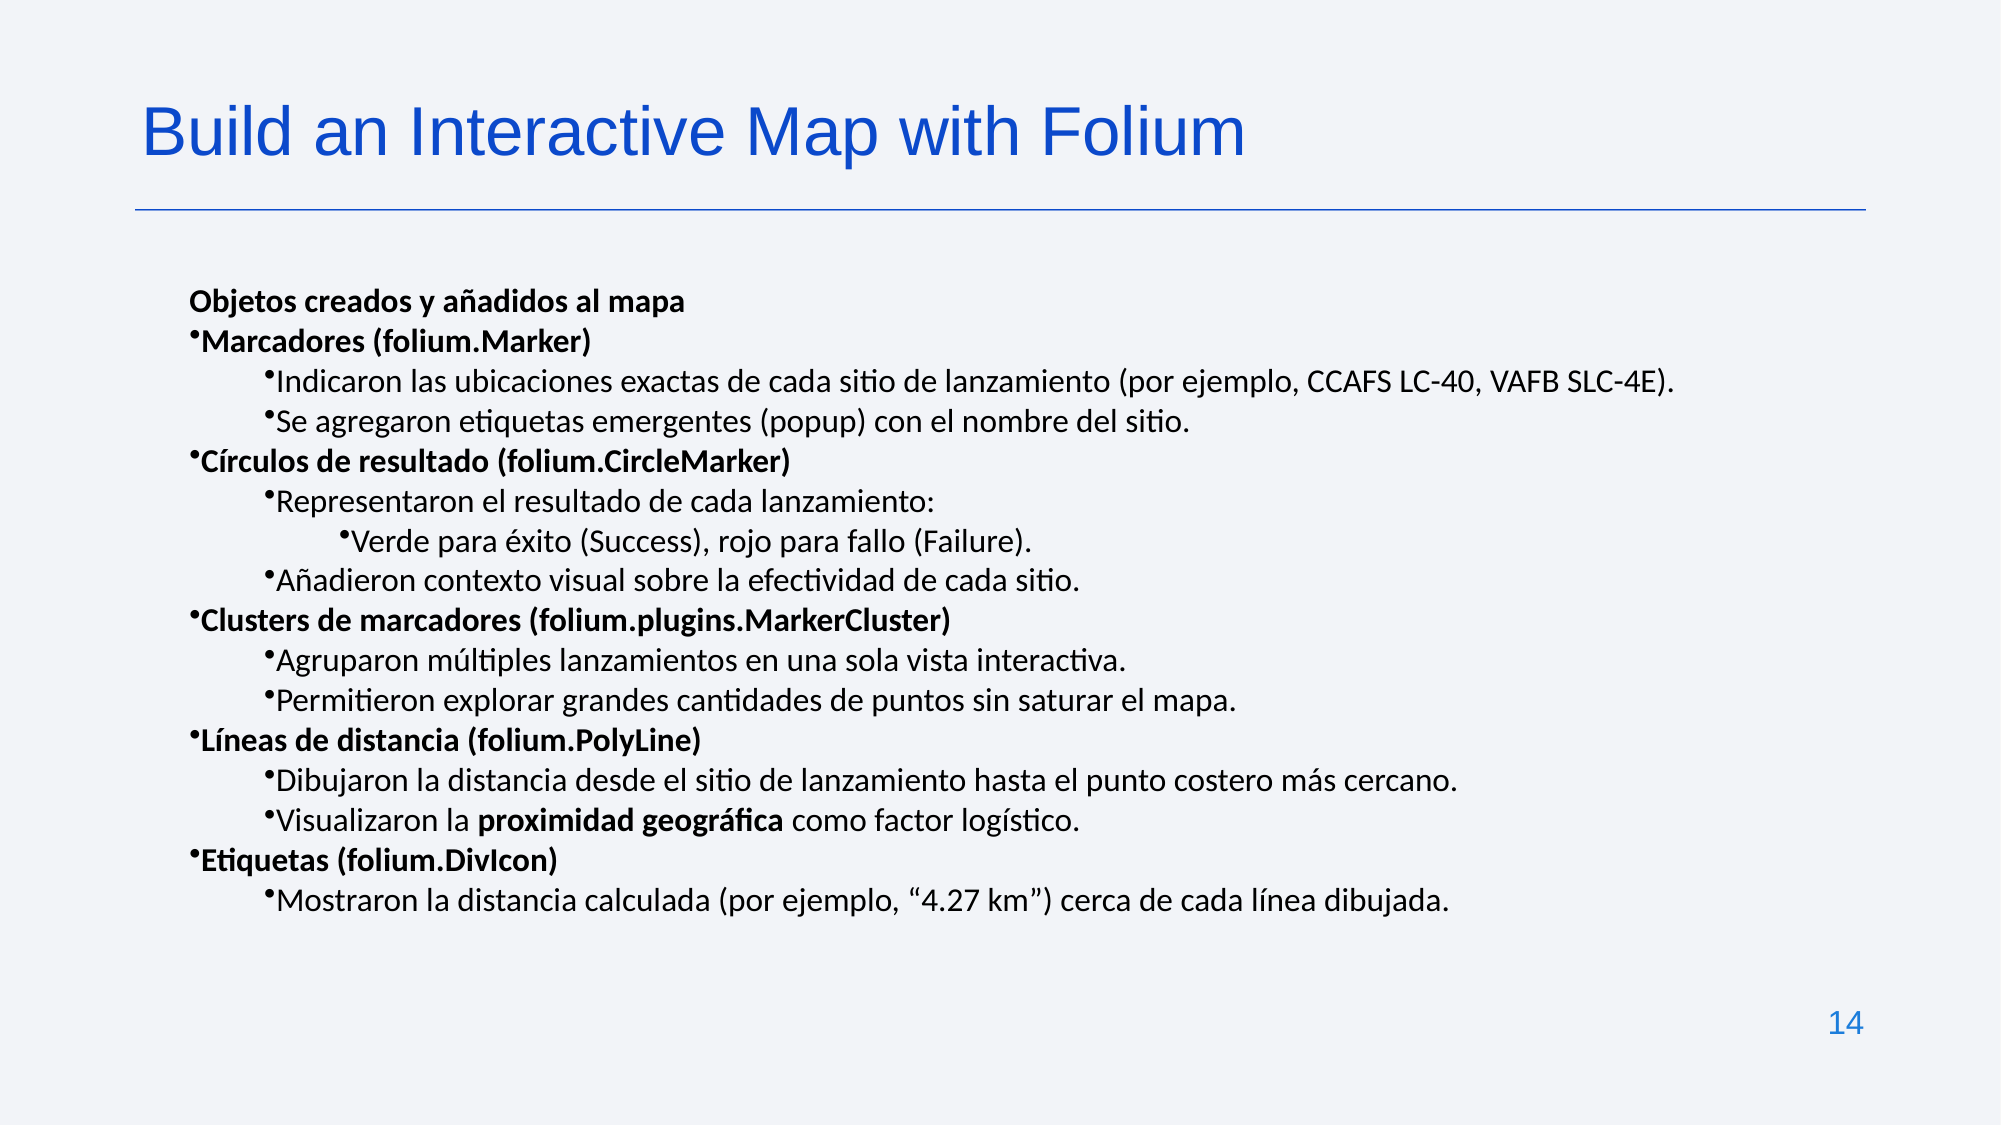

Build an Interactive Map with Folium
Objetos creados y añadidos al mapa
Marcadores (folium.Marker)
Indicaron las ubicaciones exactas de cada sitio de lanzamiento (por ejemplo, CCAFS LC-40, VAFB SLC-4E).
Se agregaron etiquetas emergentes (popup) con el nombre del sitio.
Círculos de resultado (folium.CircleMarker)
Representaron el resultado de cada lanzamiento:
Verde para éxito (Success), rojo para fallo (Failure).
Añadieron contexto visual sobre la efectividad de cada sitio.
Clusters de marcadores (folium.plugins.MarkerCluster)
Agruparon múltiples lanzamientos en una sola vista interactiva.
Permitieron explorar grandes cantidades de puntos sin saturar el mapa.
Líneas de distancia (folium.PolyLine)
Dibujaron la distancia desde el sitio de lanzamiento hasta el punto costero más cercano.
Visualizaron la proximidad geográfica como factor logístico.
Etiquetas (folium.DivIcon)
Mostraron la distancia calculada (por ejemplo, “4.27 km”) cerca de cada línea dibujada.

14